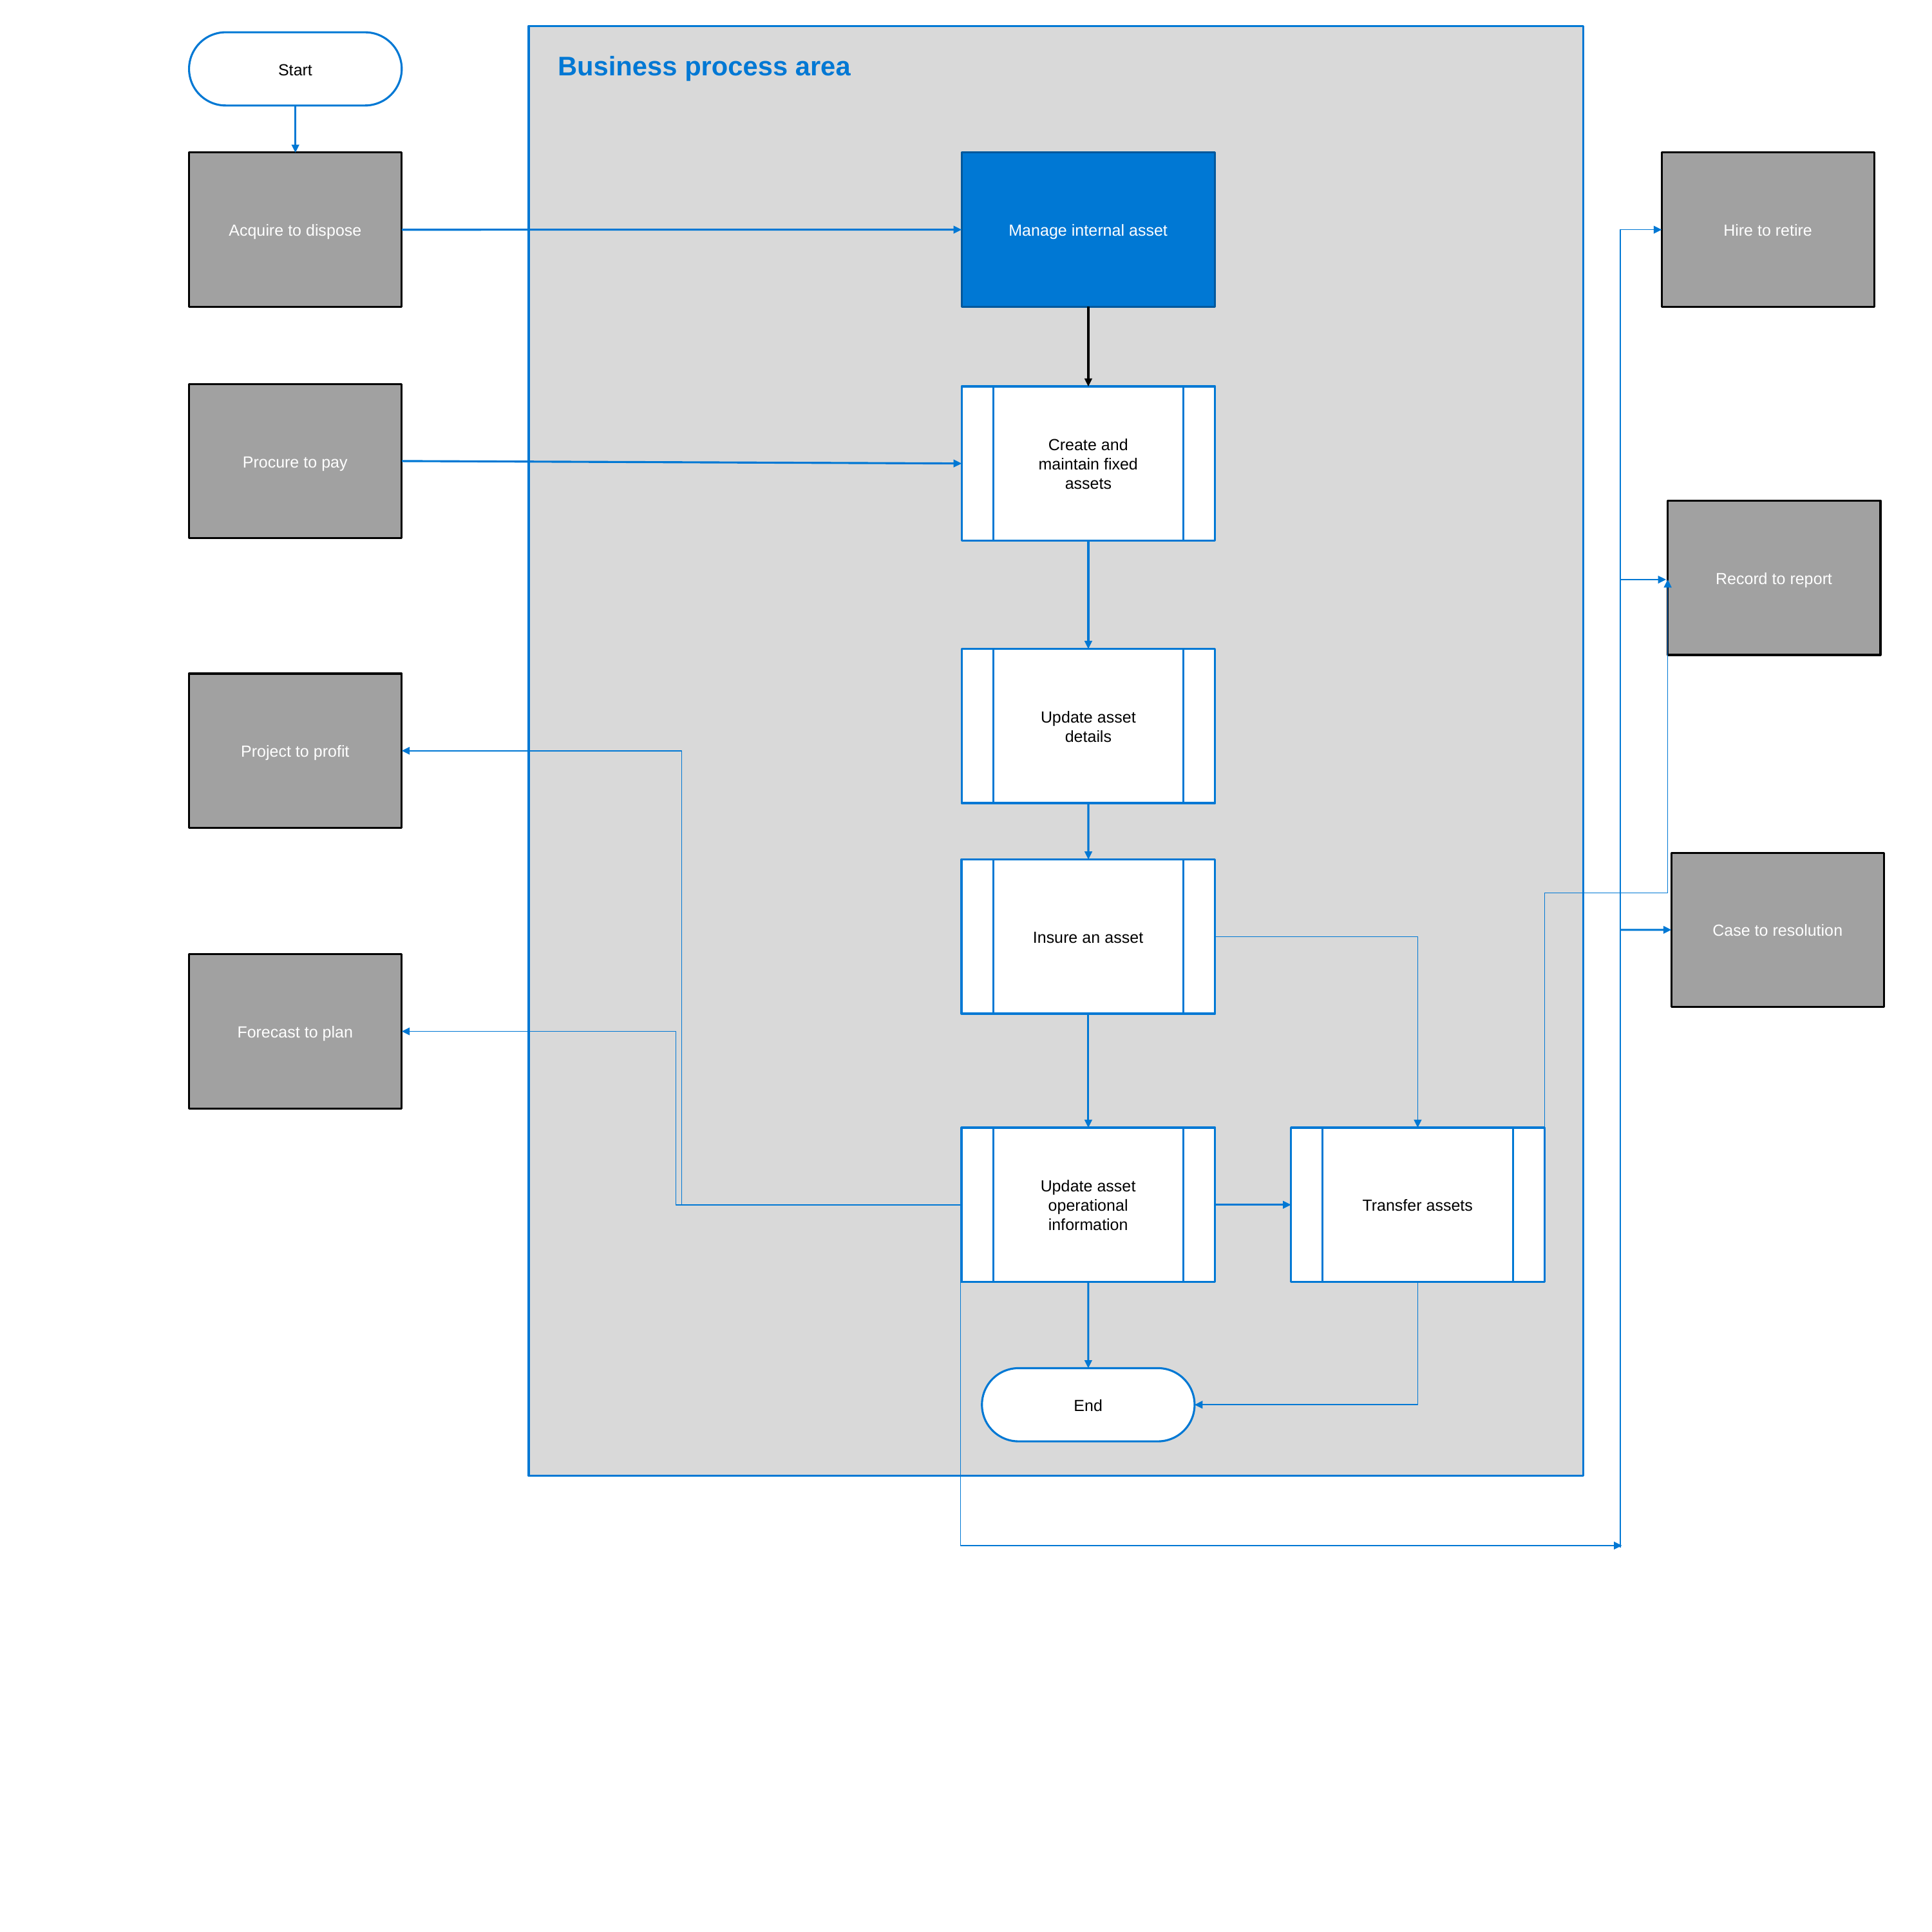

Business process area
Start
Manage internal asset
Hire to retire
Acquire to dispose
Procure to pay
Create and maintain fixed assets
Record to report
Update asset details
Project to profit
Case to resolution
Insure an asset
Forecast to plan
Update asset operational information
Transfer assets
End